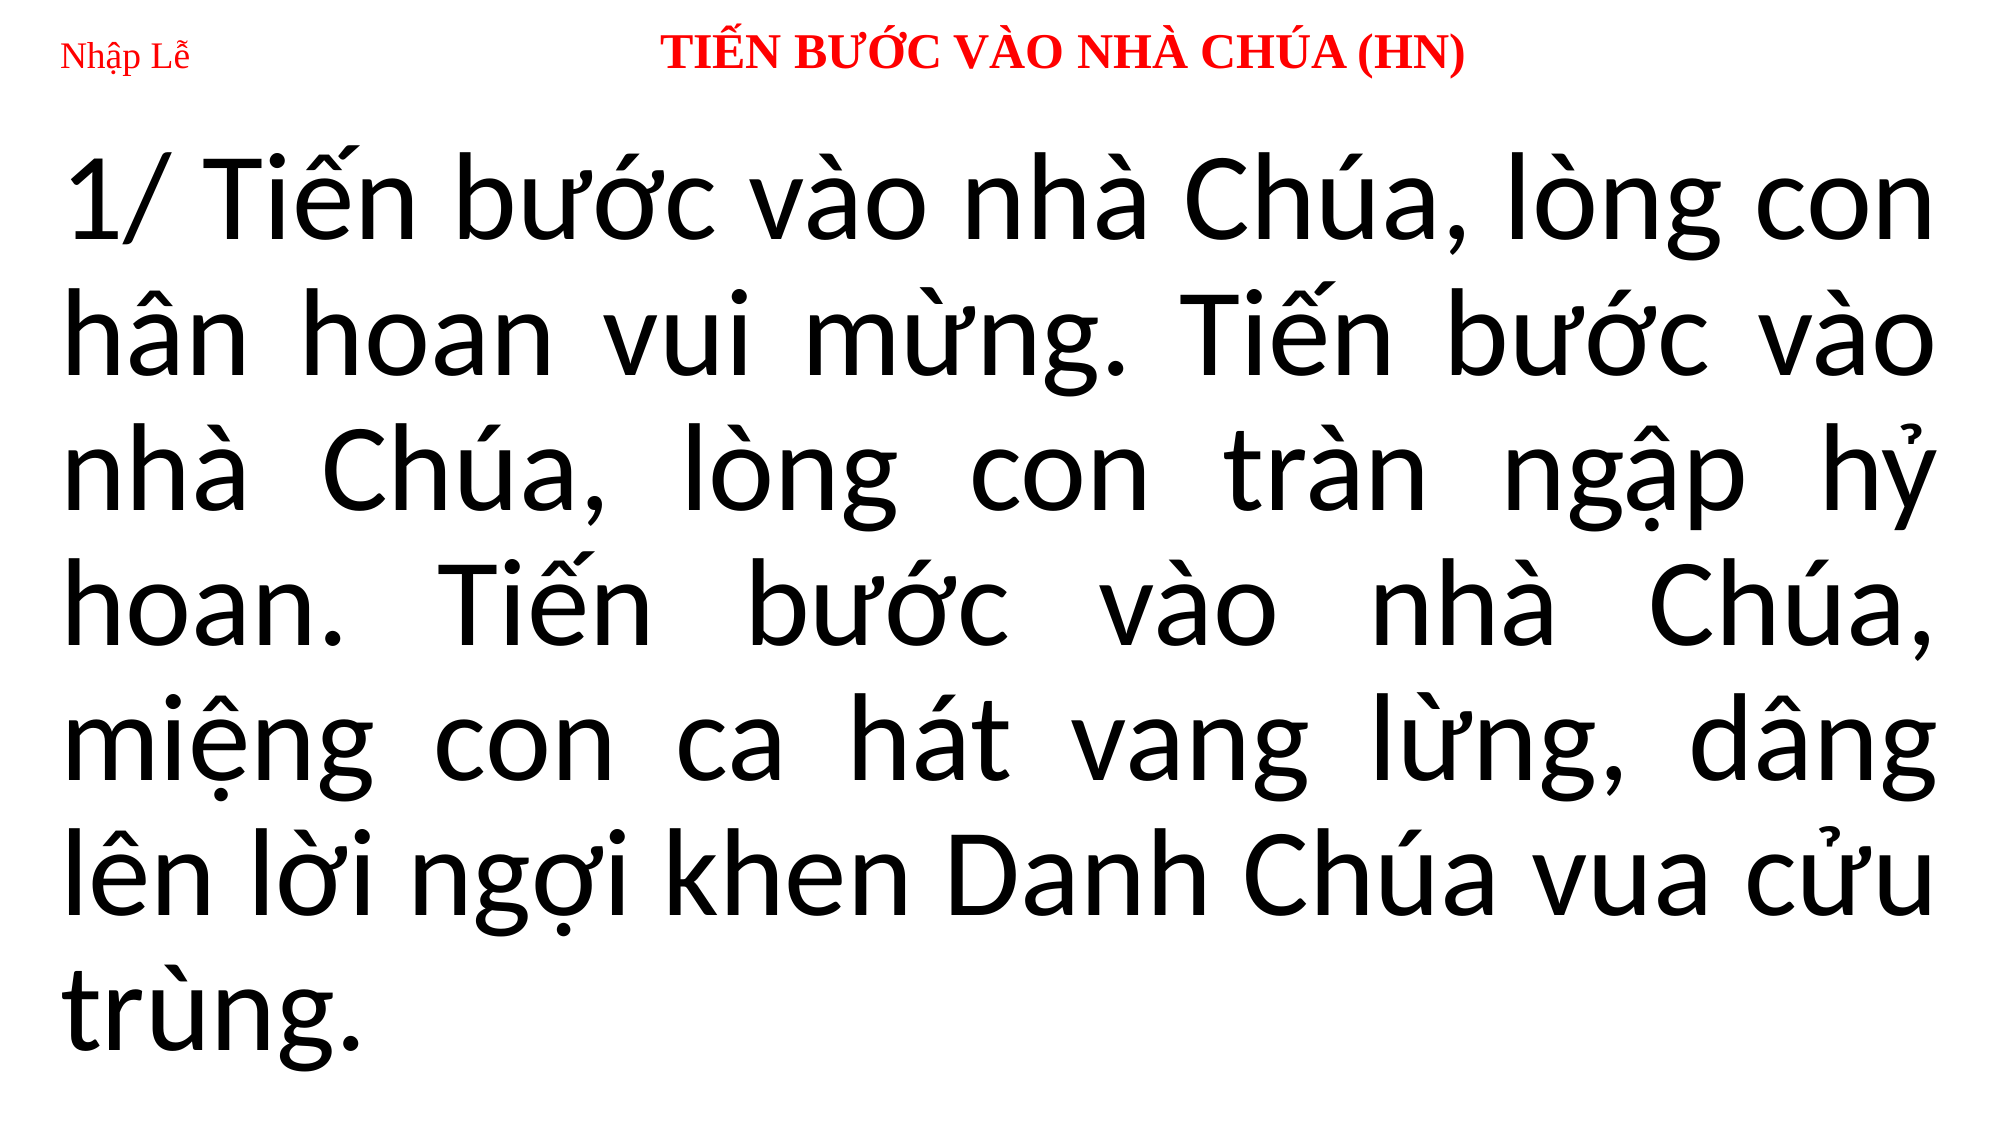

# Nhập Lễ                         		TIẾN BƯỚC VÀO NHÀ CHÚA (HN)
1/ Tiến bước vào nhà Chúa, lòng con hân hoan vui mừng. Tiến bước vào nhà Chúa, lòng con tràn ngập hỷ hoan. Tiến bước vào nhà Chúa, miệng con ca hát vang lừng, dâng lên lời ngợi khen Danh Chúa vua cửu trùng.